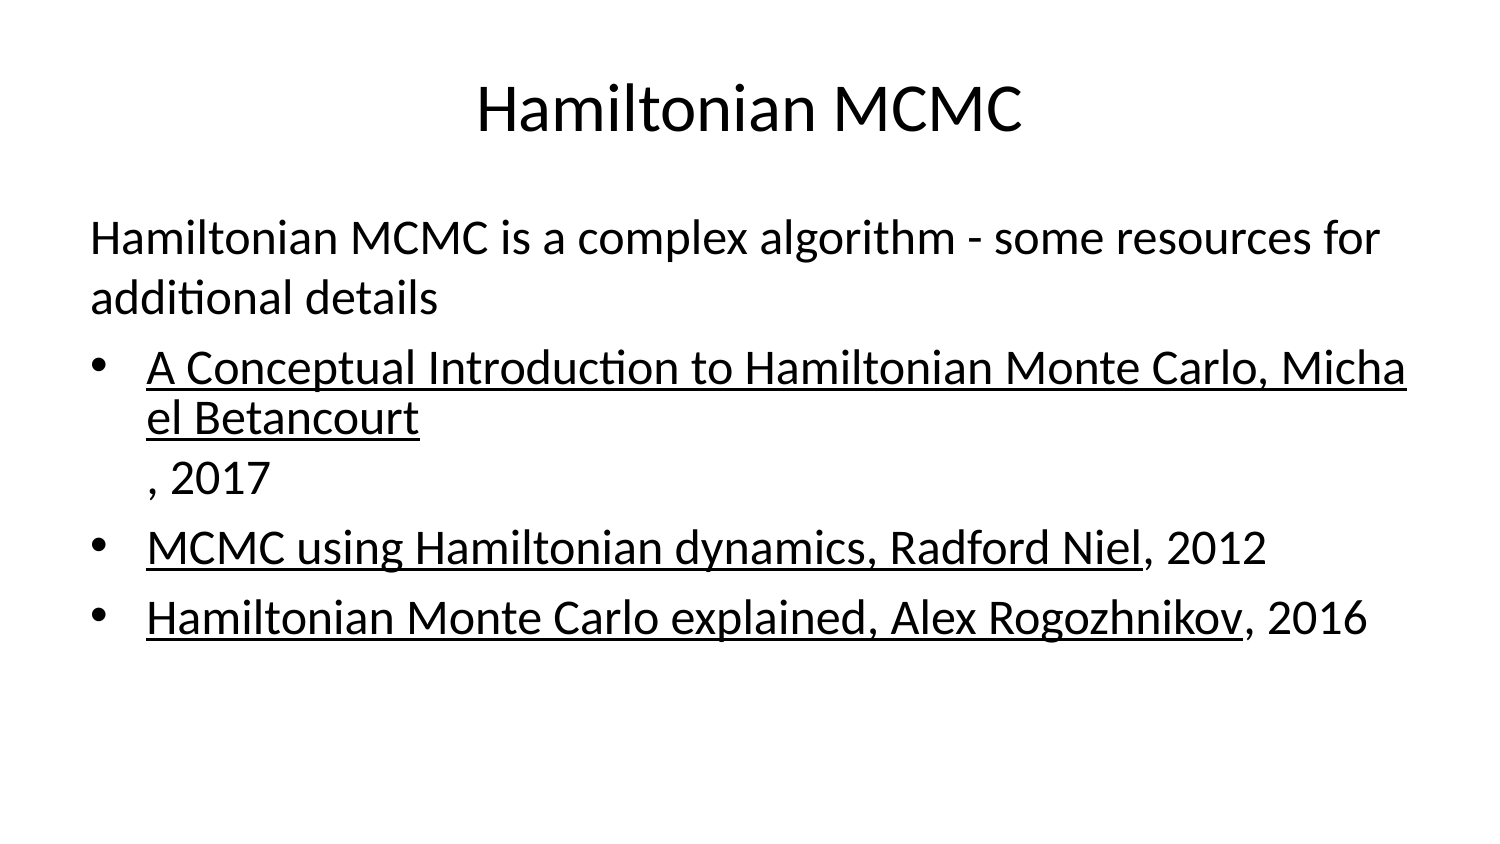

# Hamiltonian MCMC
Hamiltonian MCMC is a complex algorithm - some resources for additional details
A Conceptual Introduction to Hamiltonian Monte Carlo, Michael Betancourt, 2017
MCMC using Hamiltonian dynamics, Radford Niel, 2012
Hamiltonian Monte Carlo explained, Alex Rogozhnikov, 2016